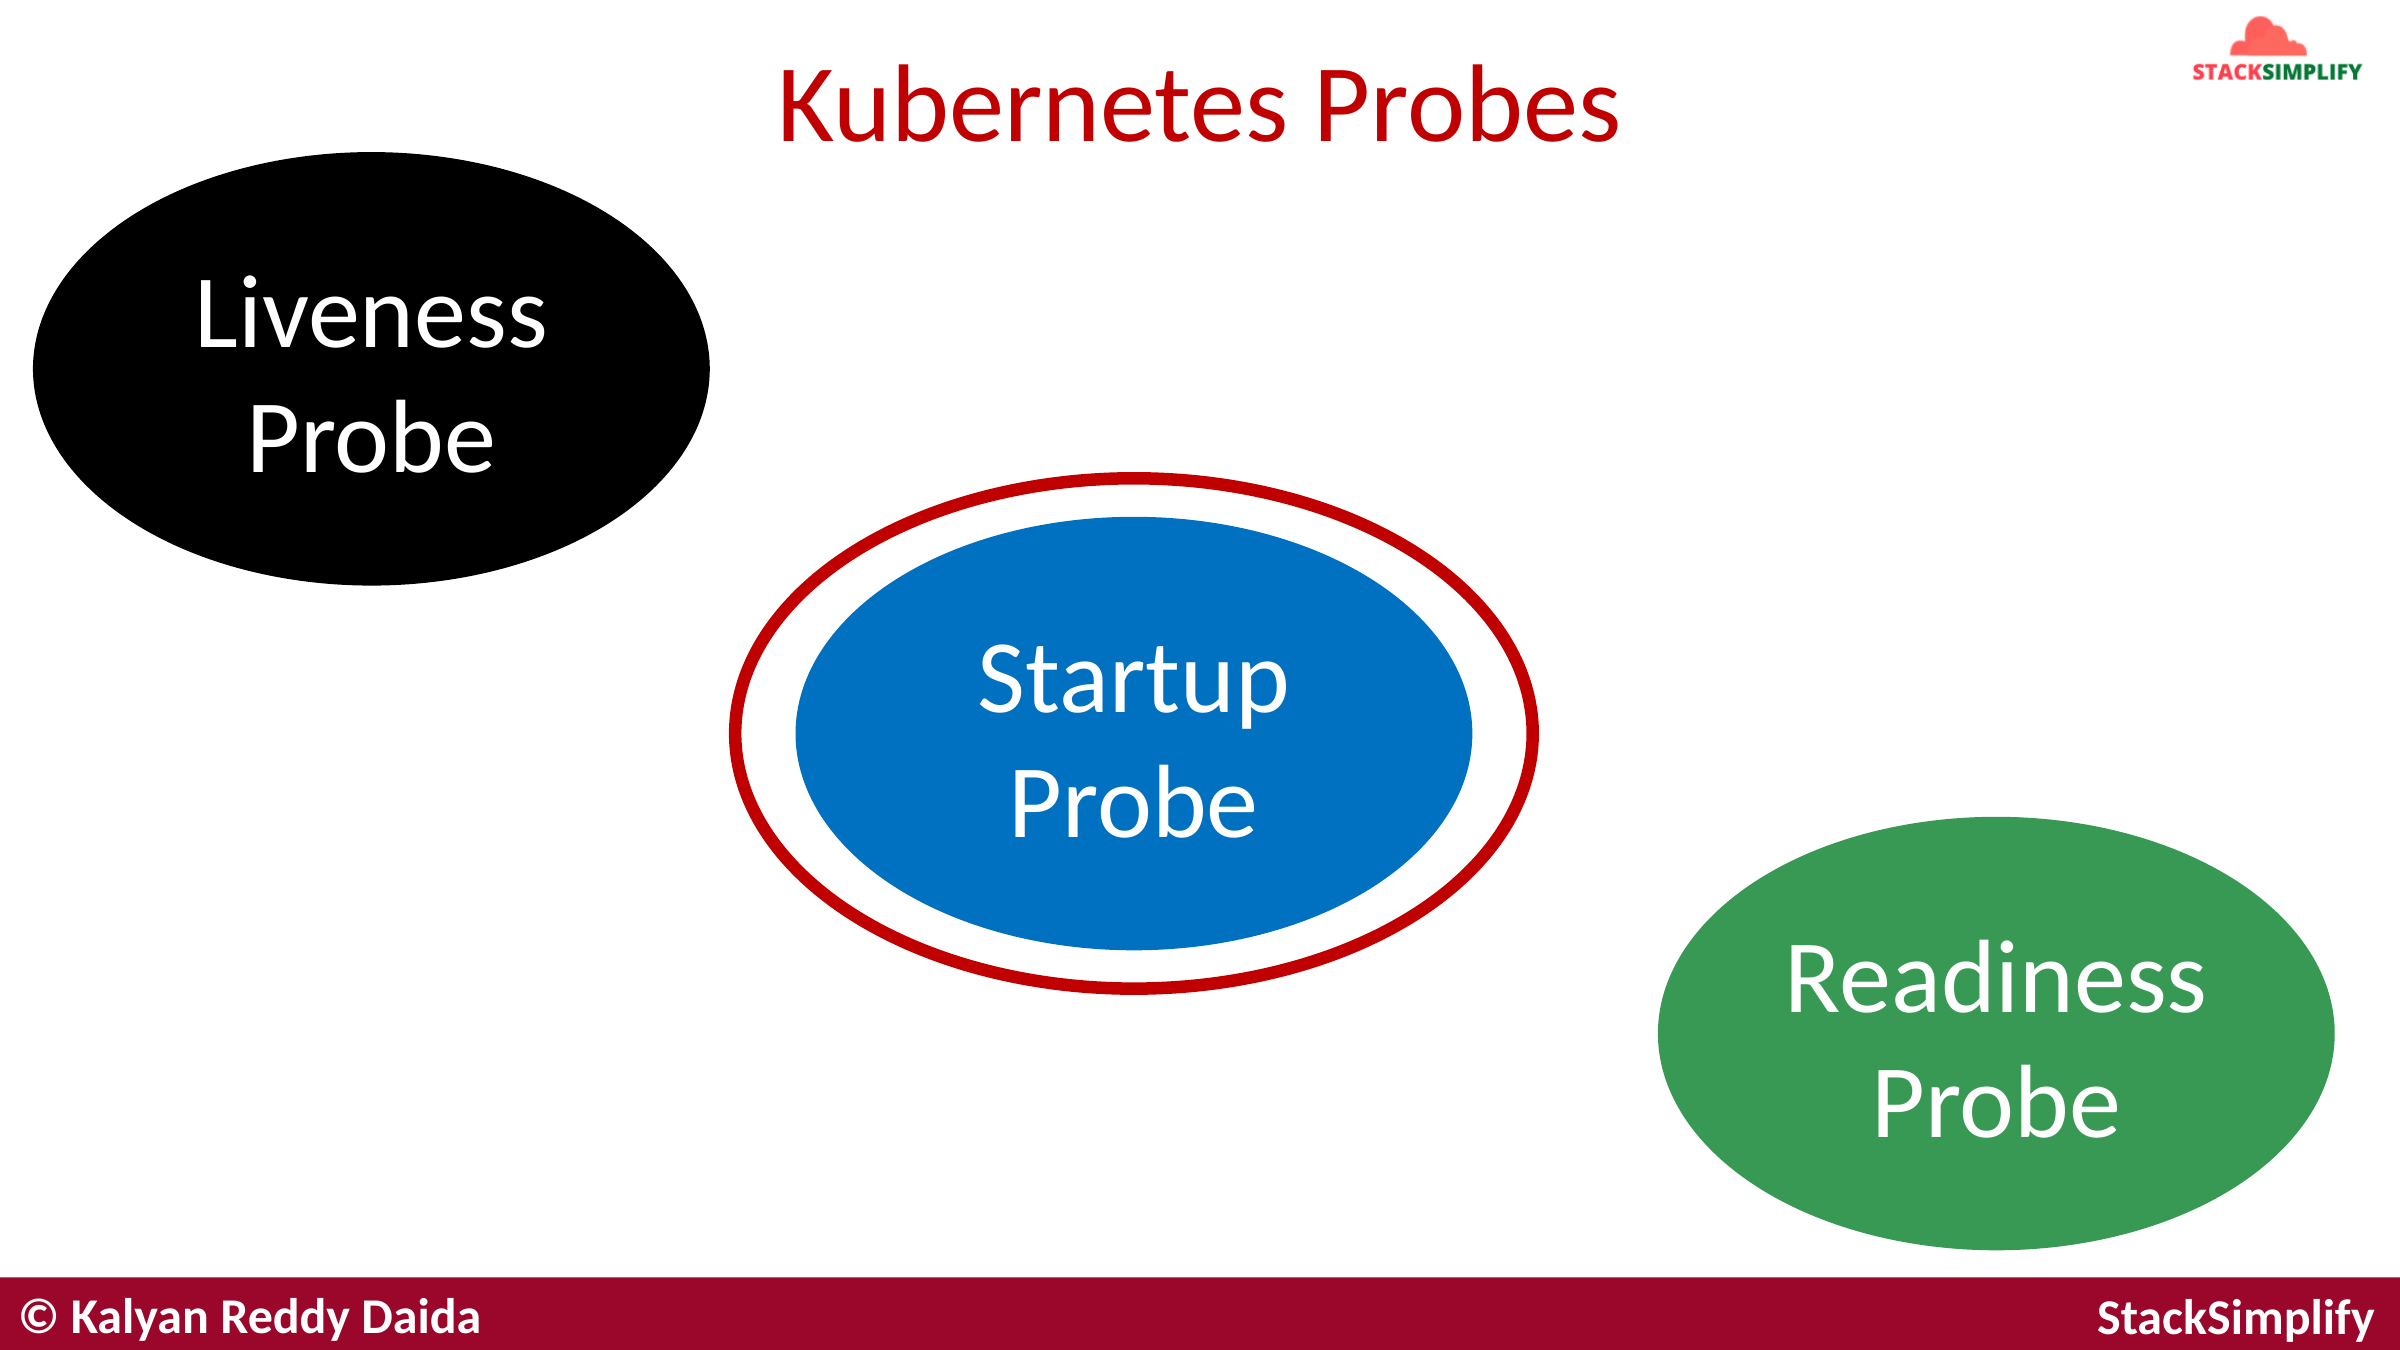

# Kubernetes Probes
Liveness Probe

Startup Probe
Readiness Probe
© Kalyan Reddy Daida